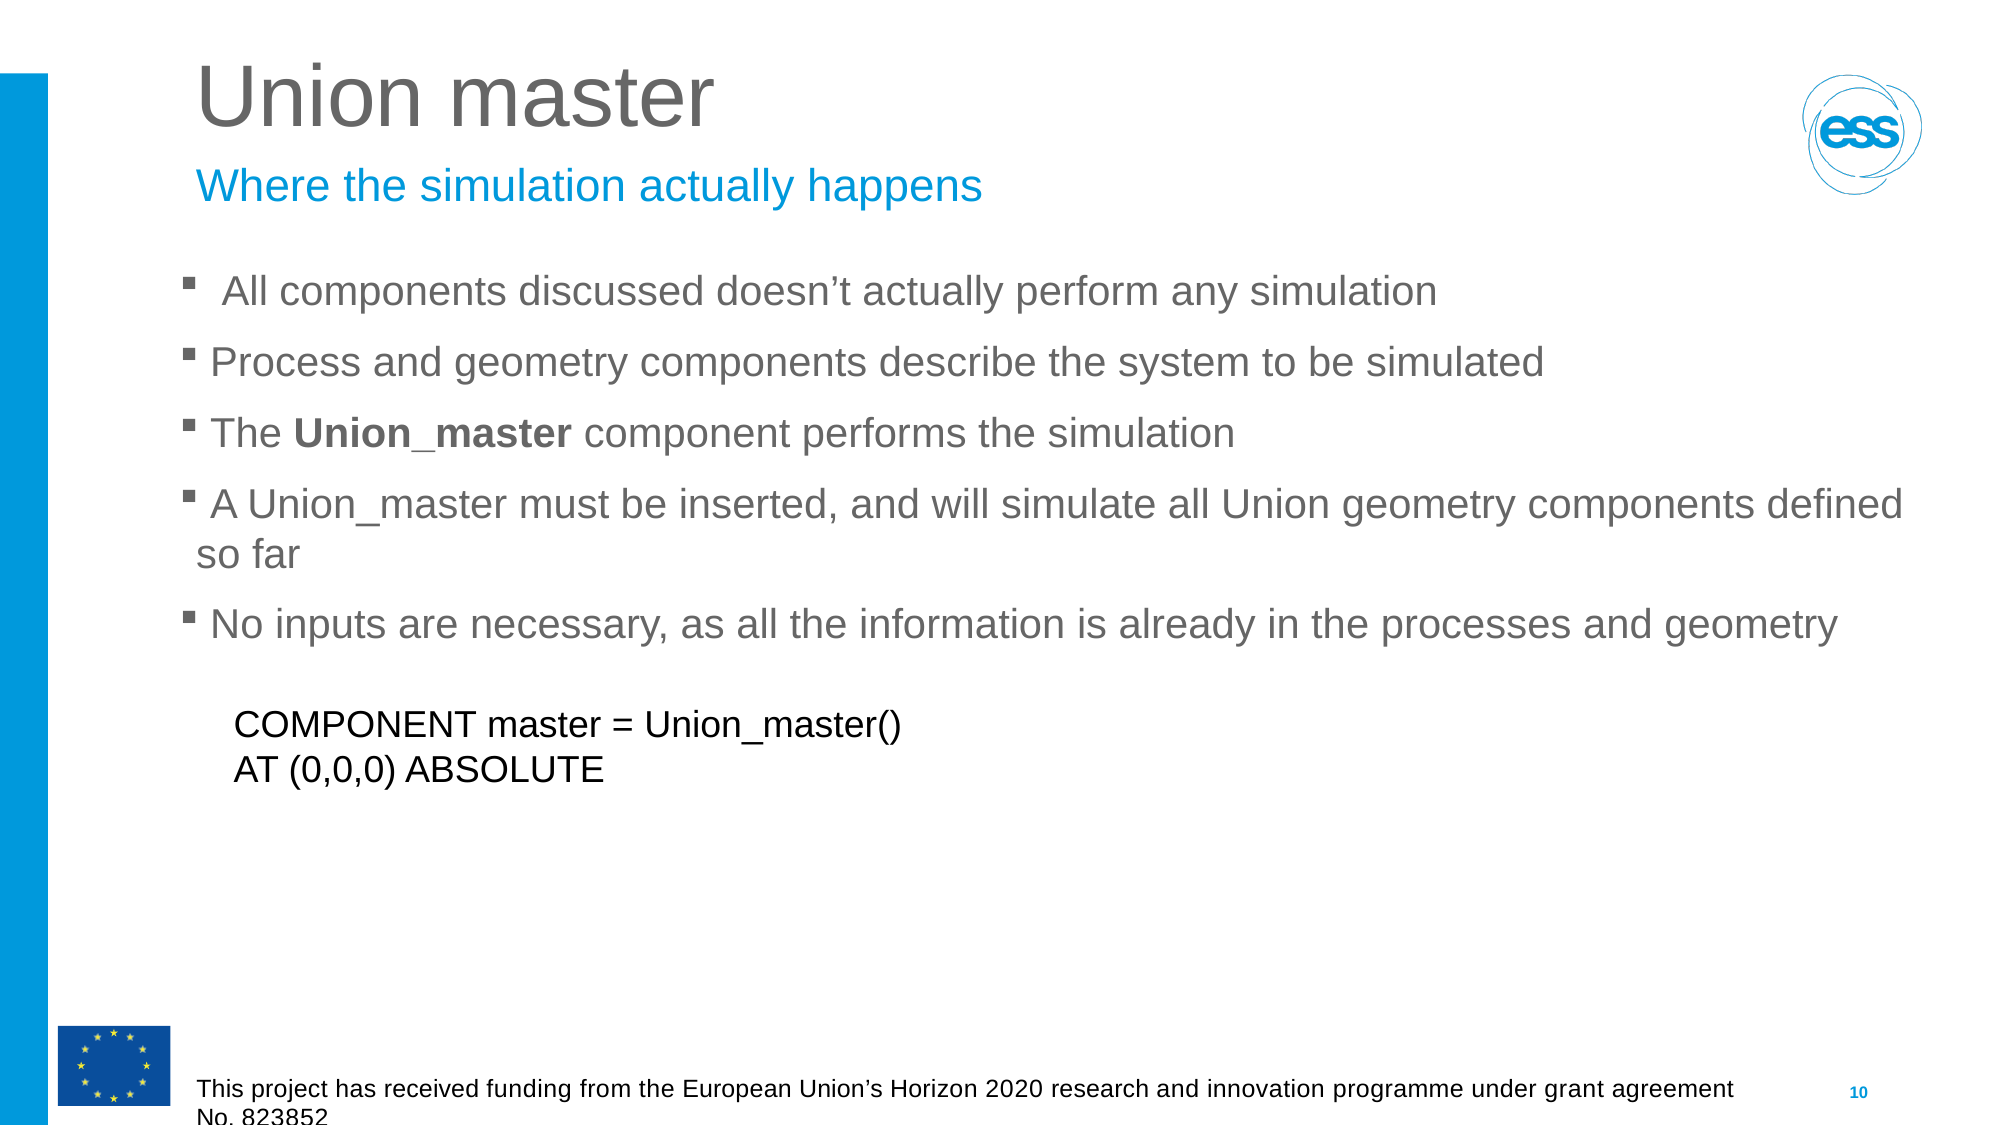

# Union master
Where the simulation actually happens
  All components discussed doesn’t actually perform any simulation
 Process and geometry components describe the system to be simulated
 The Union_master component performs the simulation
 A Union_master must be inserted, and will simulate all Union geometry components defined so far
 No inputs are necessary, as all the information is already in the processes and geometry
COMPONENT master = Union_master()
AT (0,0,0) ABSOLUTE

10
This project has received funding from the European Union’s Horizon 2020 research and innovation programme under grant agreement No. 823852